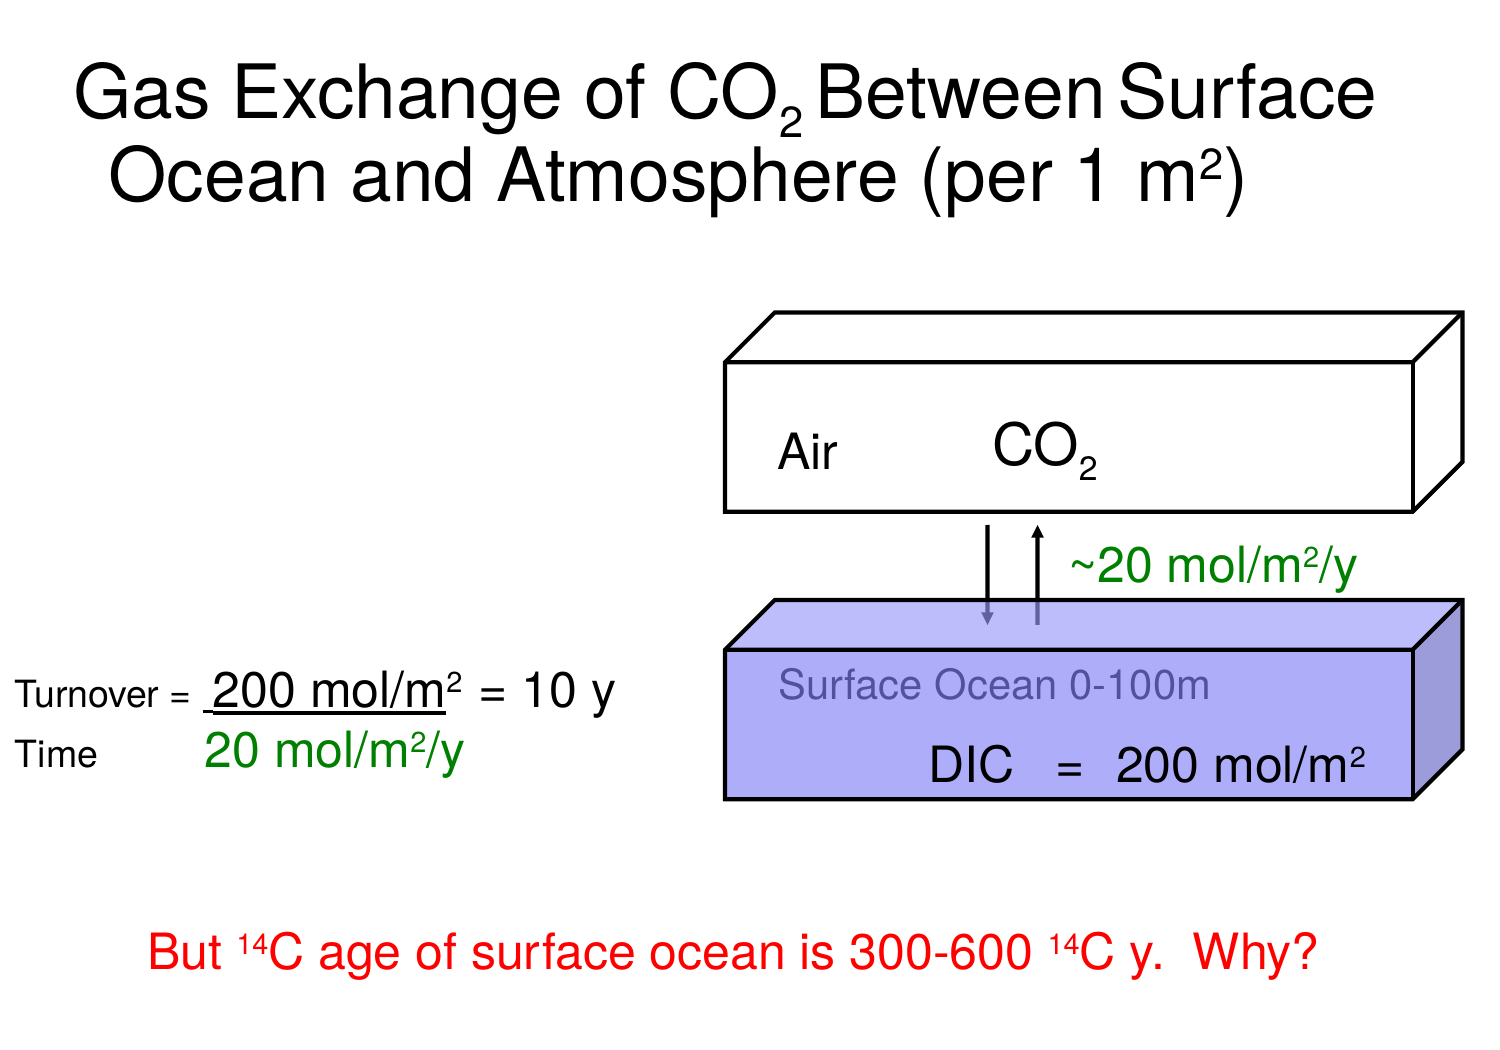

Gas Exchange of CO2 Between Surface Ocean and Atmosphere (per 1 m2)

CO2

~20 mol/m2/y

DIC   =
200 mol/m2
Air
Turnover =  200 mol/m2  = 10 y
Time 	     20 mol/m2/y
Surface Ocean 0-100m
But 14C age of surface ocean is 300-600 14C y.  Why?